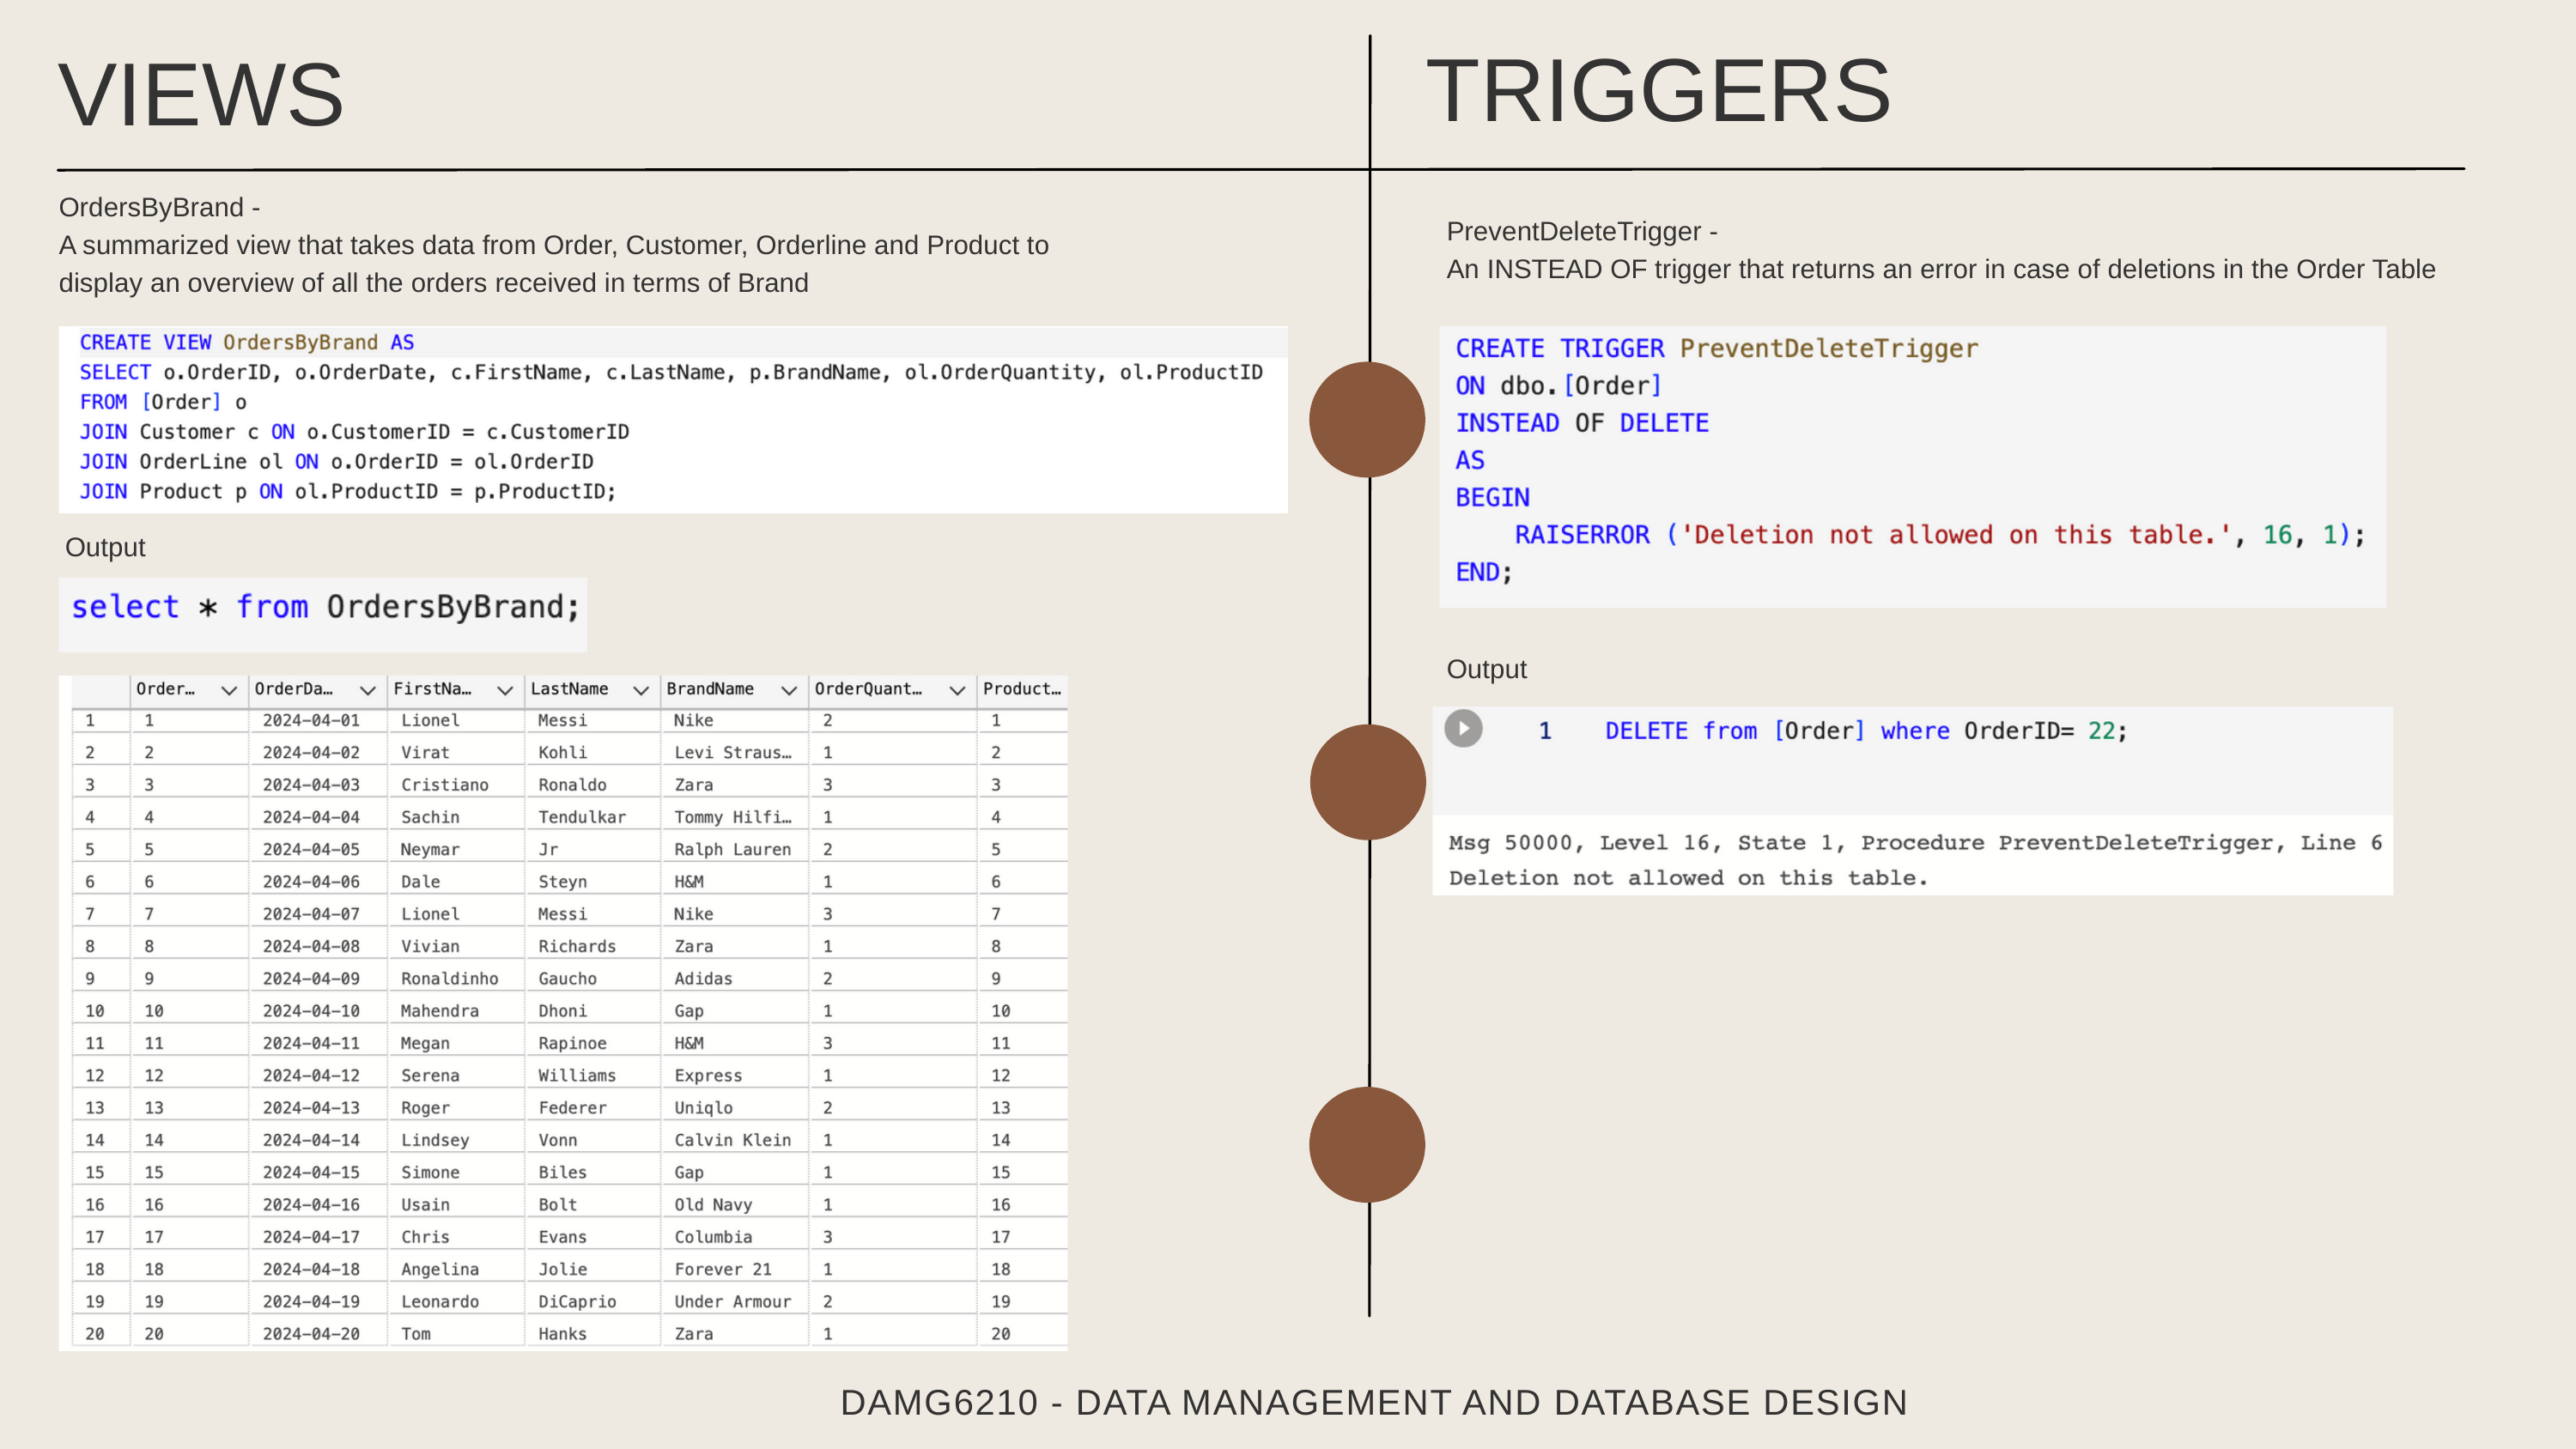

TRIGGERS
VIEWS

OrdersByBrand -
A summarized view that takes data from Order, Customer, Orderline and Product to display an overview of all the orders received in terms of Brand
PreventDeleteTrigger -
An INSTEAD OF trigger that returns an error in case of deletions in the Order Table

Output

Output

DAMG6210 - DATA MANAGEMENT AND DATABASE DESIGN